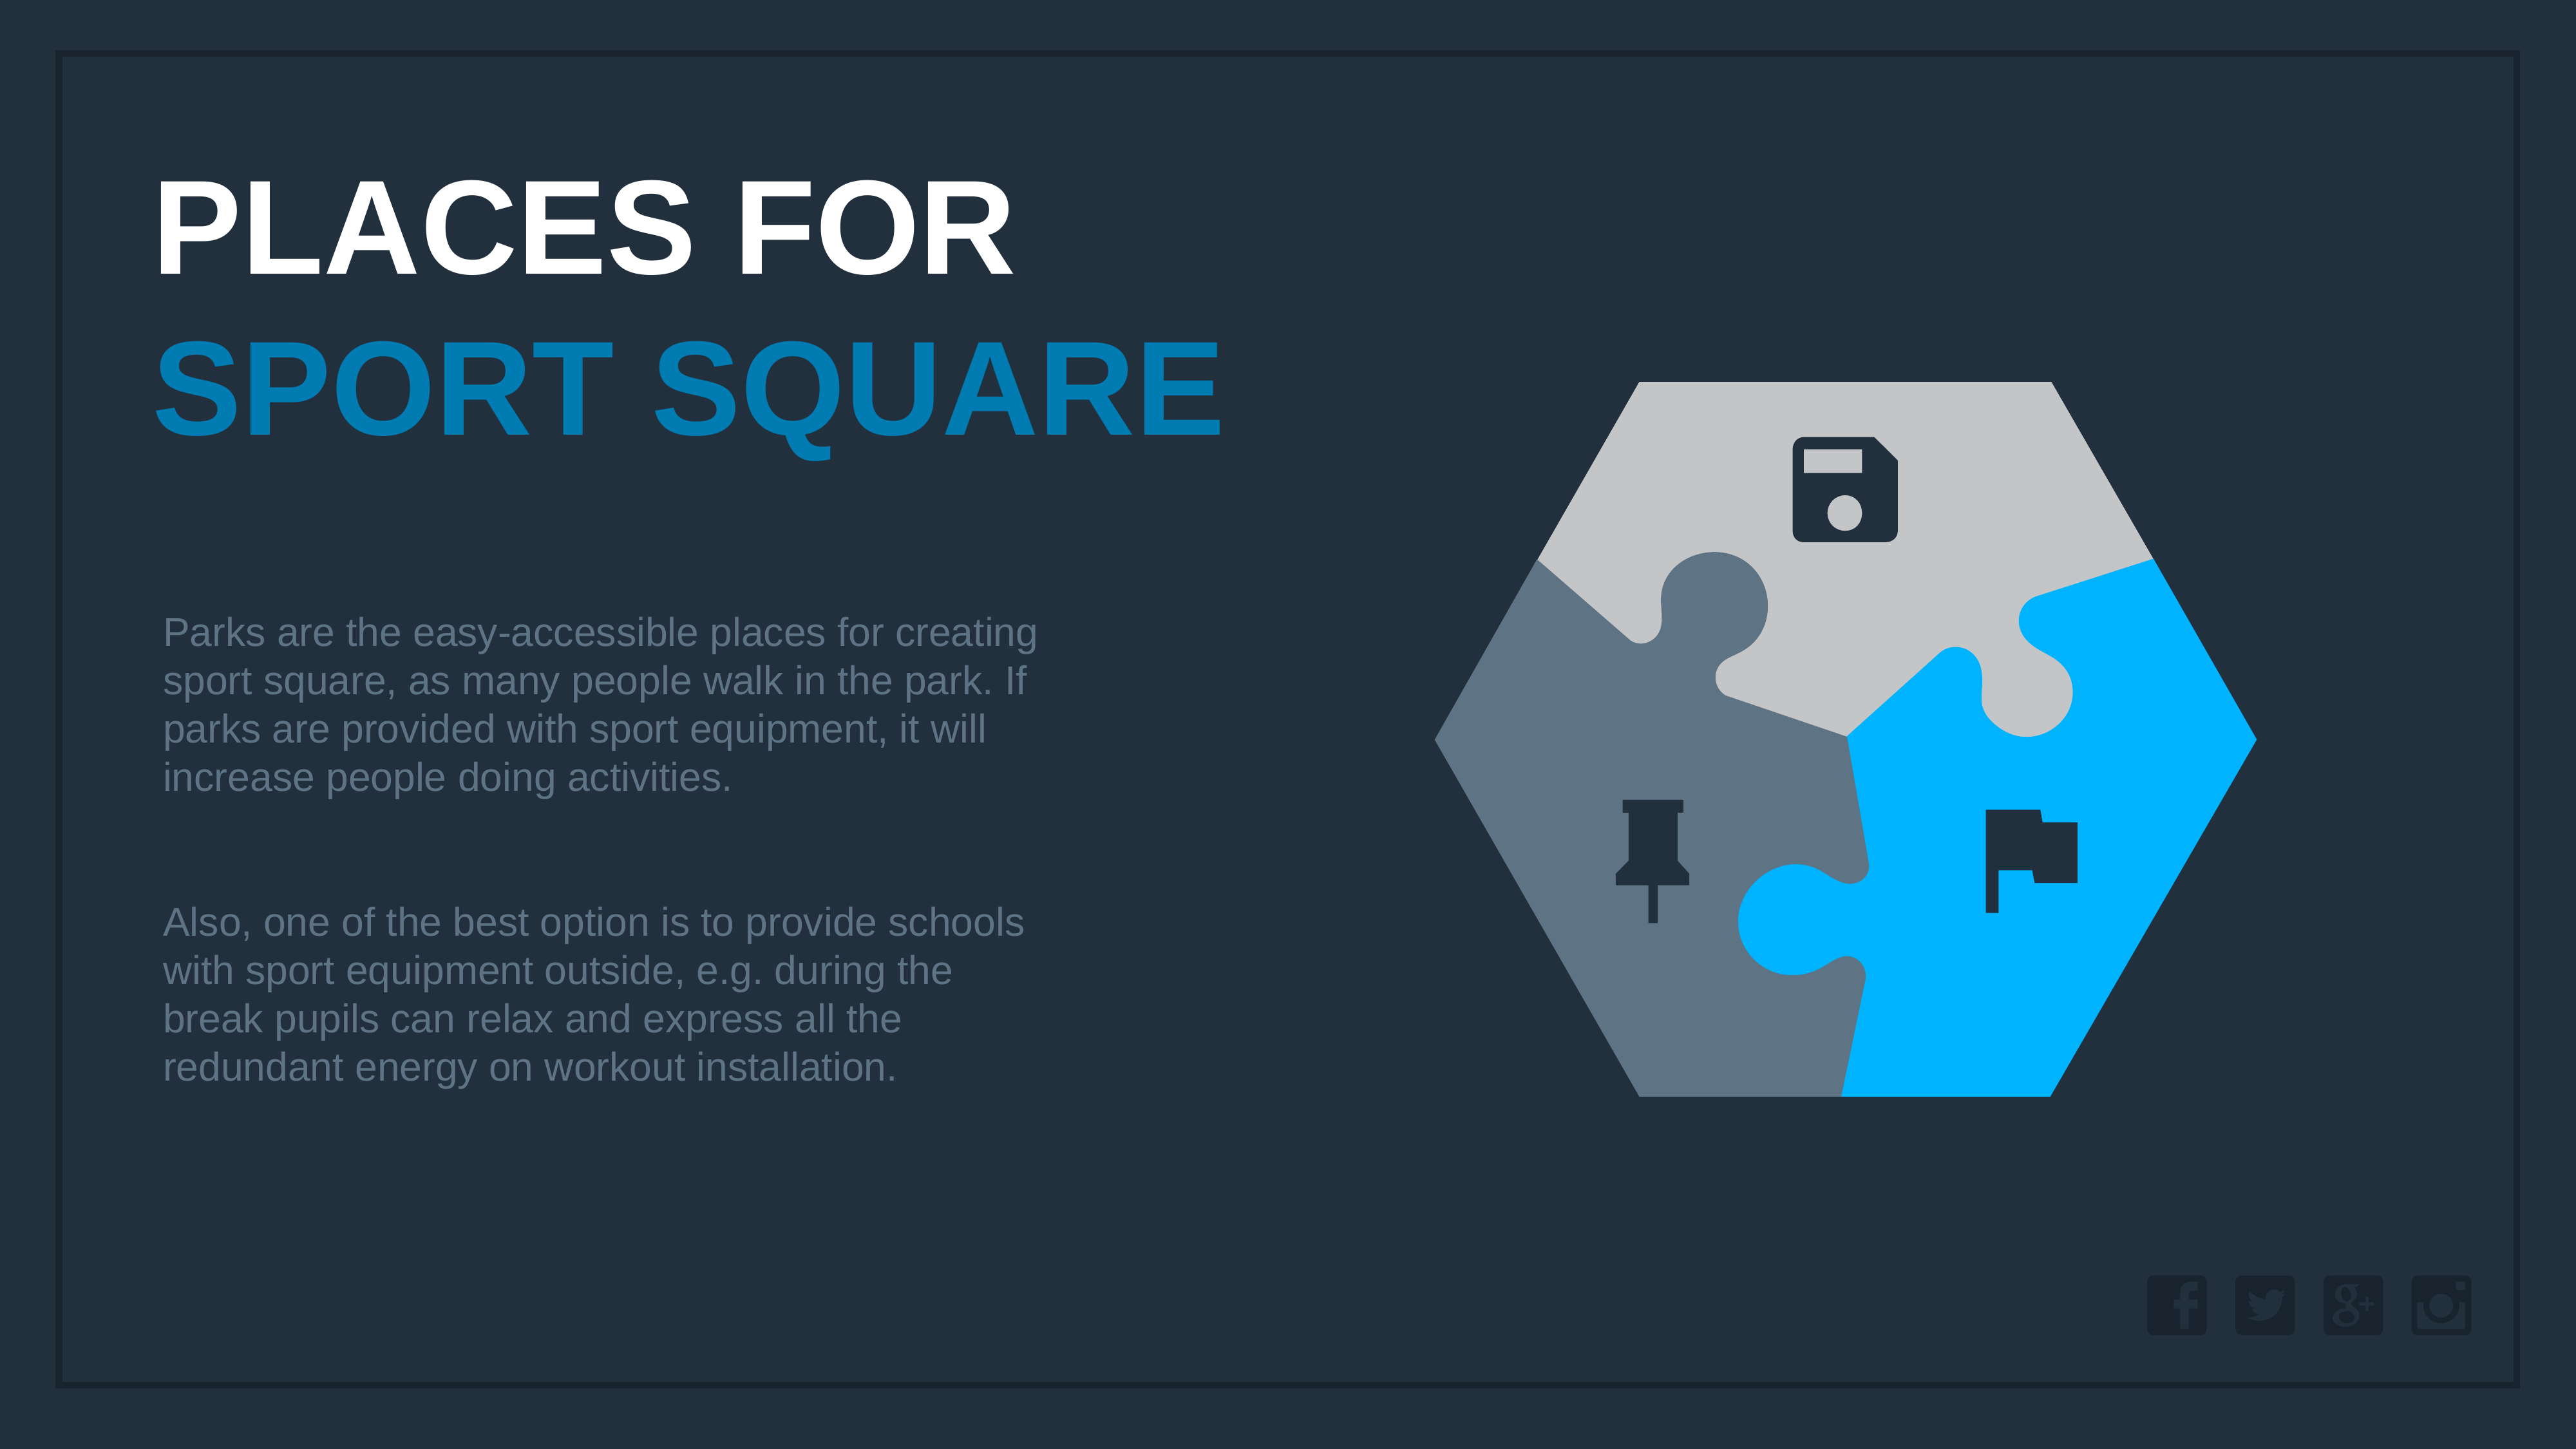

Places for
Sport square

Parks are the easy-accessible places for creating
sport square, as many people walk in the park. If
parks are provided with sport equipment, it will
increase people doing activities.

Also, one of the best option is to provide schools
with sport equipment outside, e.g. during the
break pupils can relax and express all the
redundant energy on workout installation.